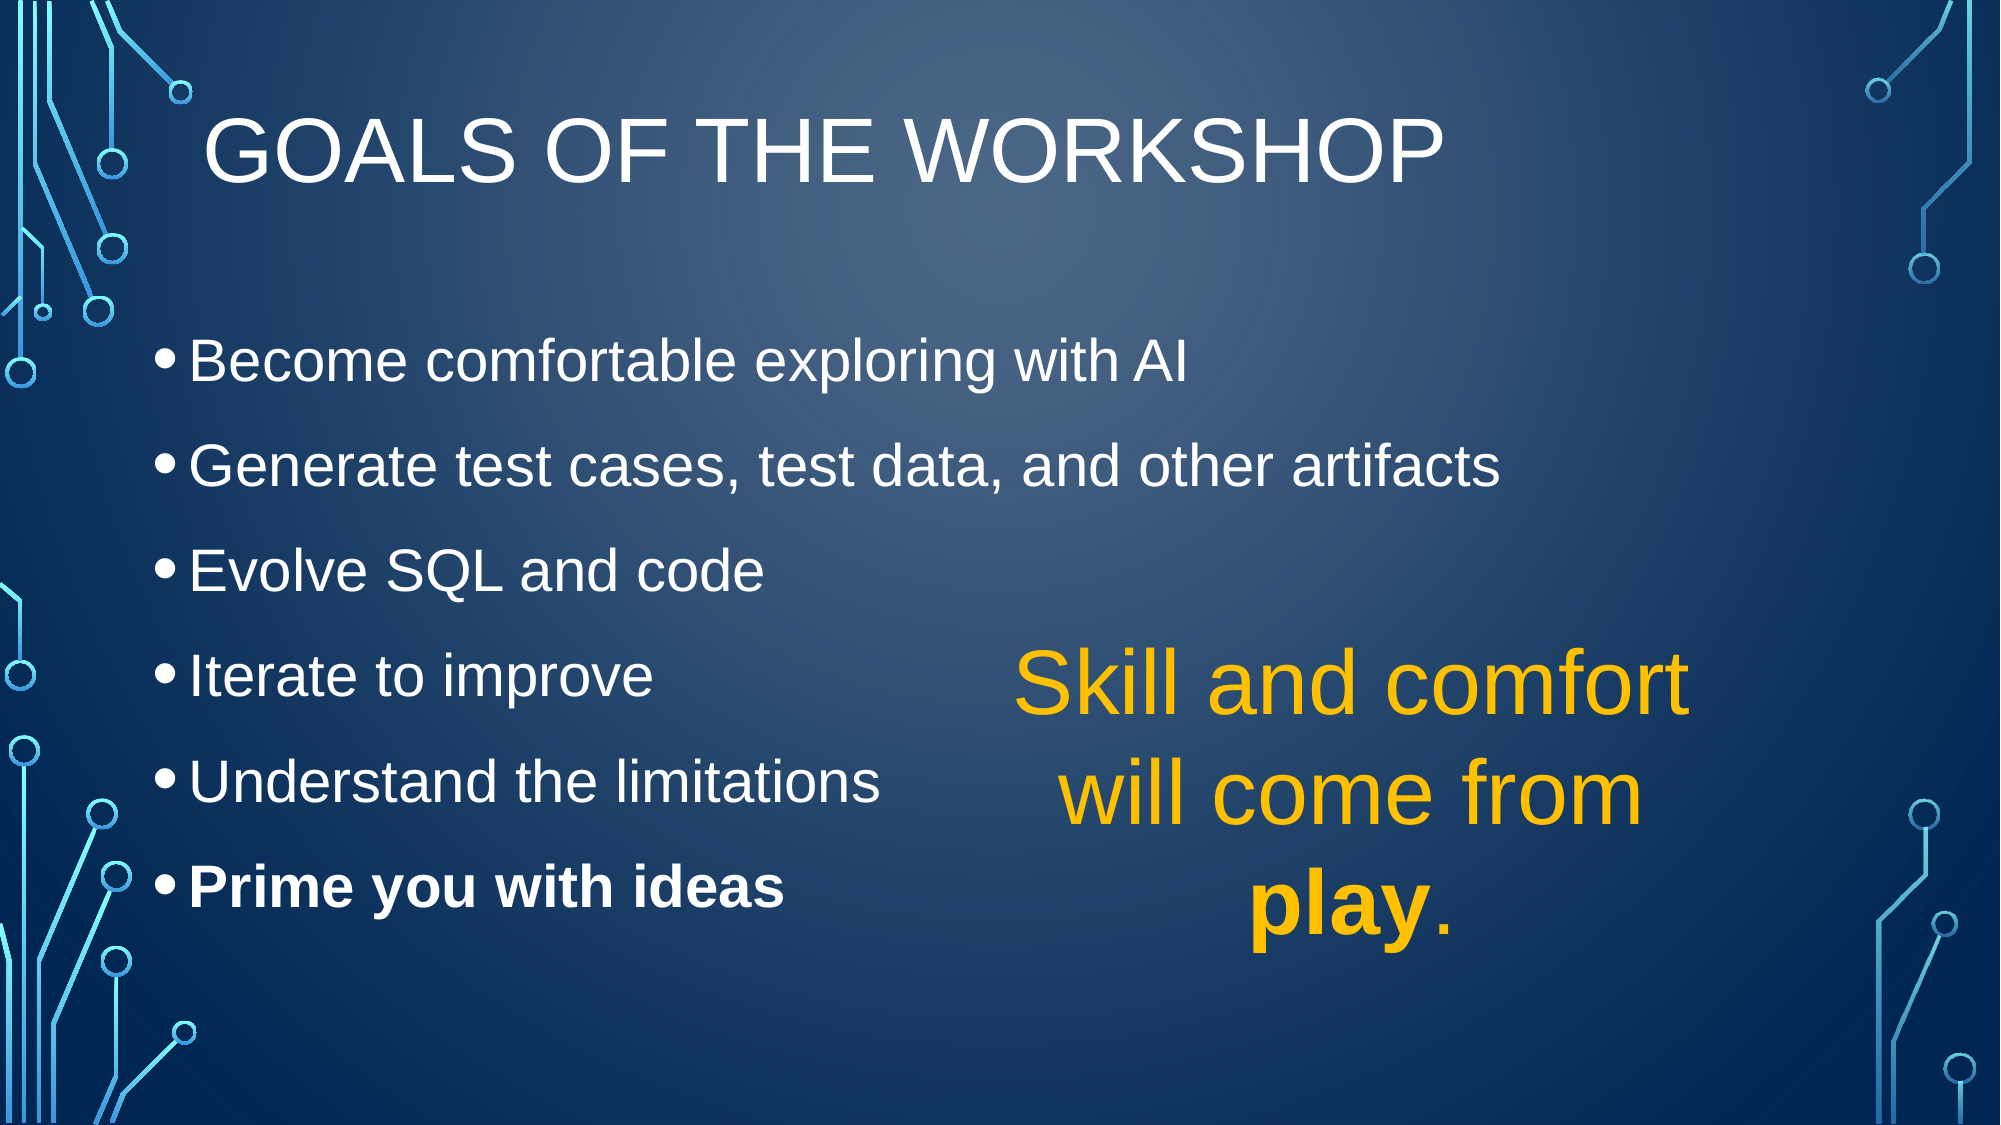

# GOALS OF THE WORKSHOP
Become comfortable exploring with AI
Generate test cases, test data, and other artifacts
Evolve SQL and code
Iterate to improve
Understand the limitations
Prime you with ideas
Skill and comfort will come from play.